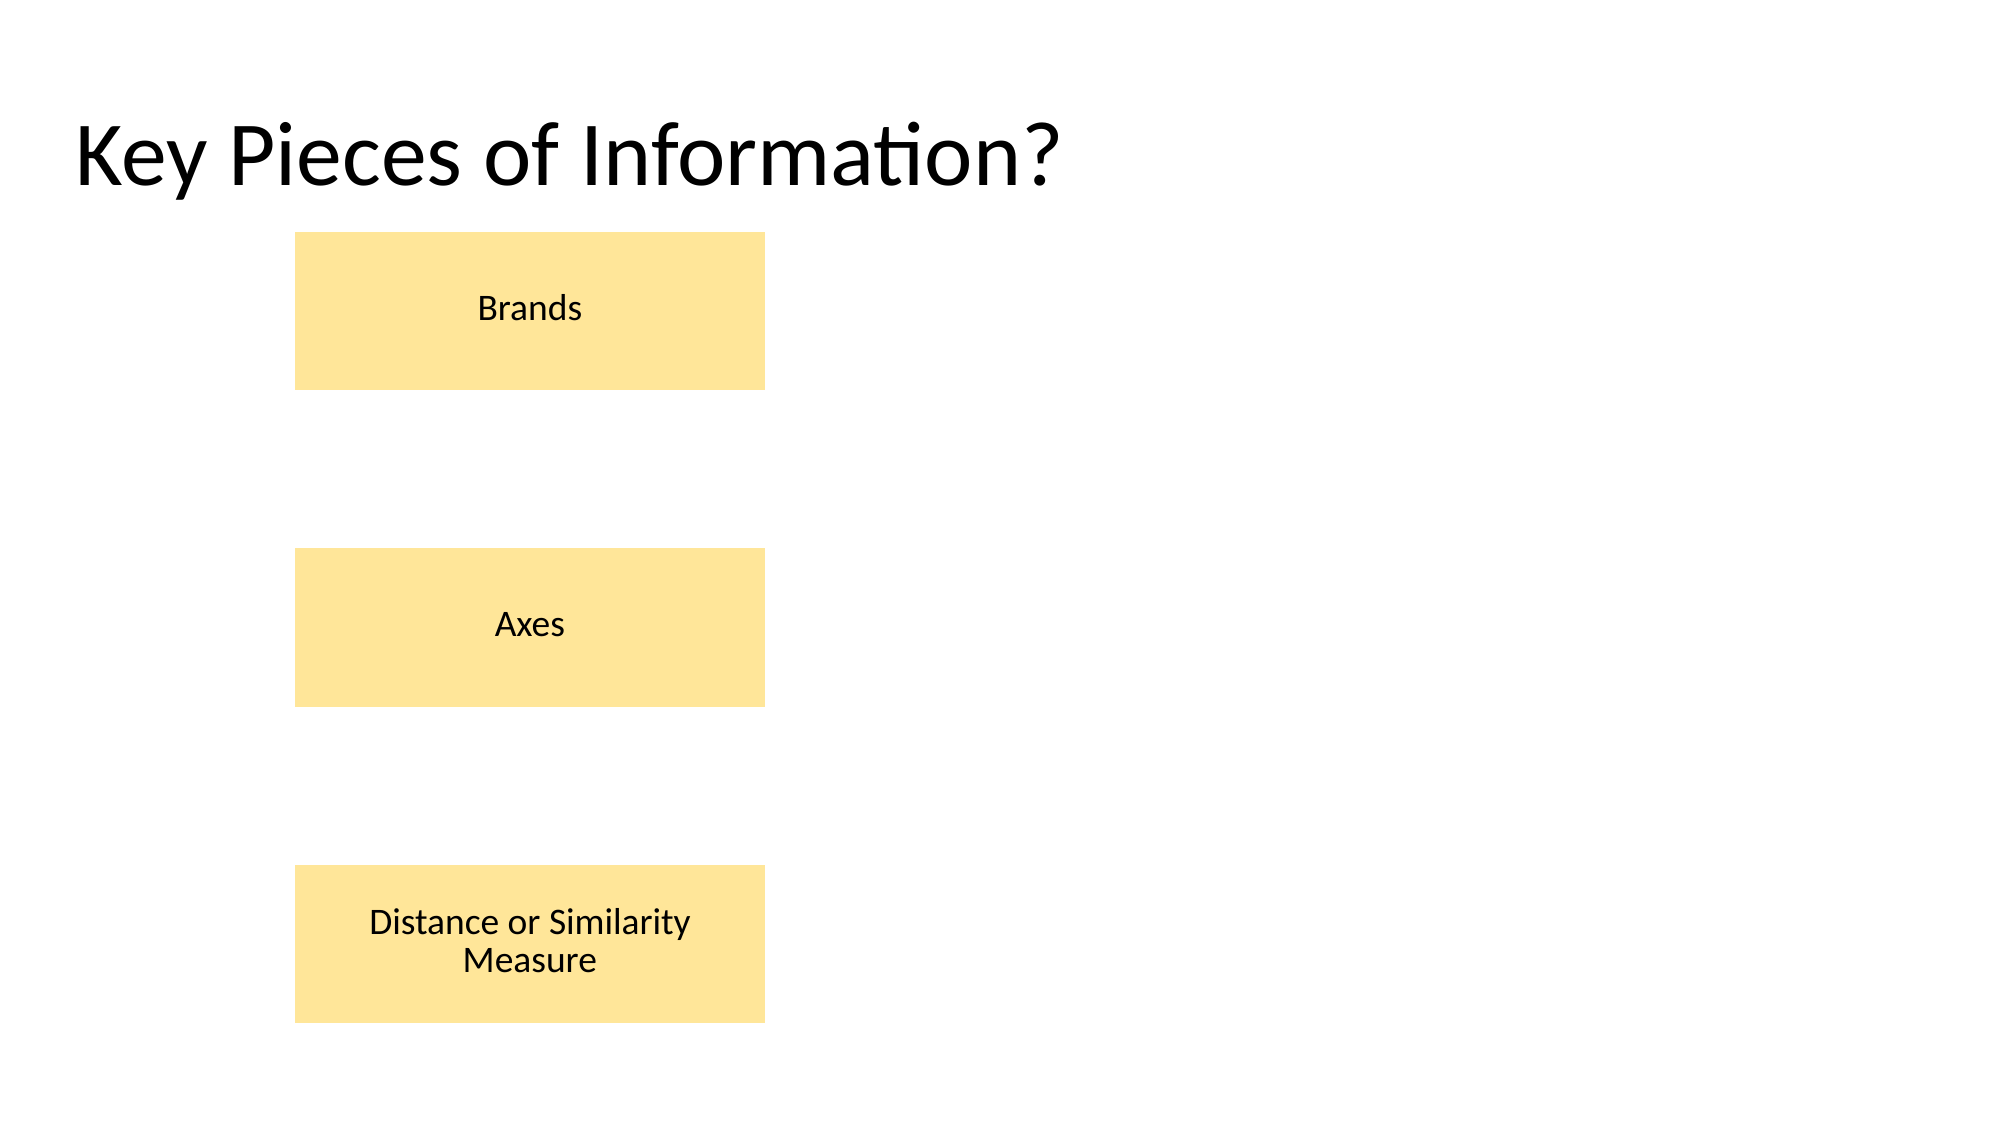

# Key Pieces of Information?
| Brands |  |  |
| --- | --- | --- |
|  |  |  |
| Axes |  |  |
|  |  |  |
| Distance or Similarity Measure |  |  |